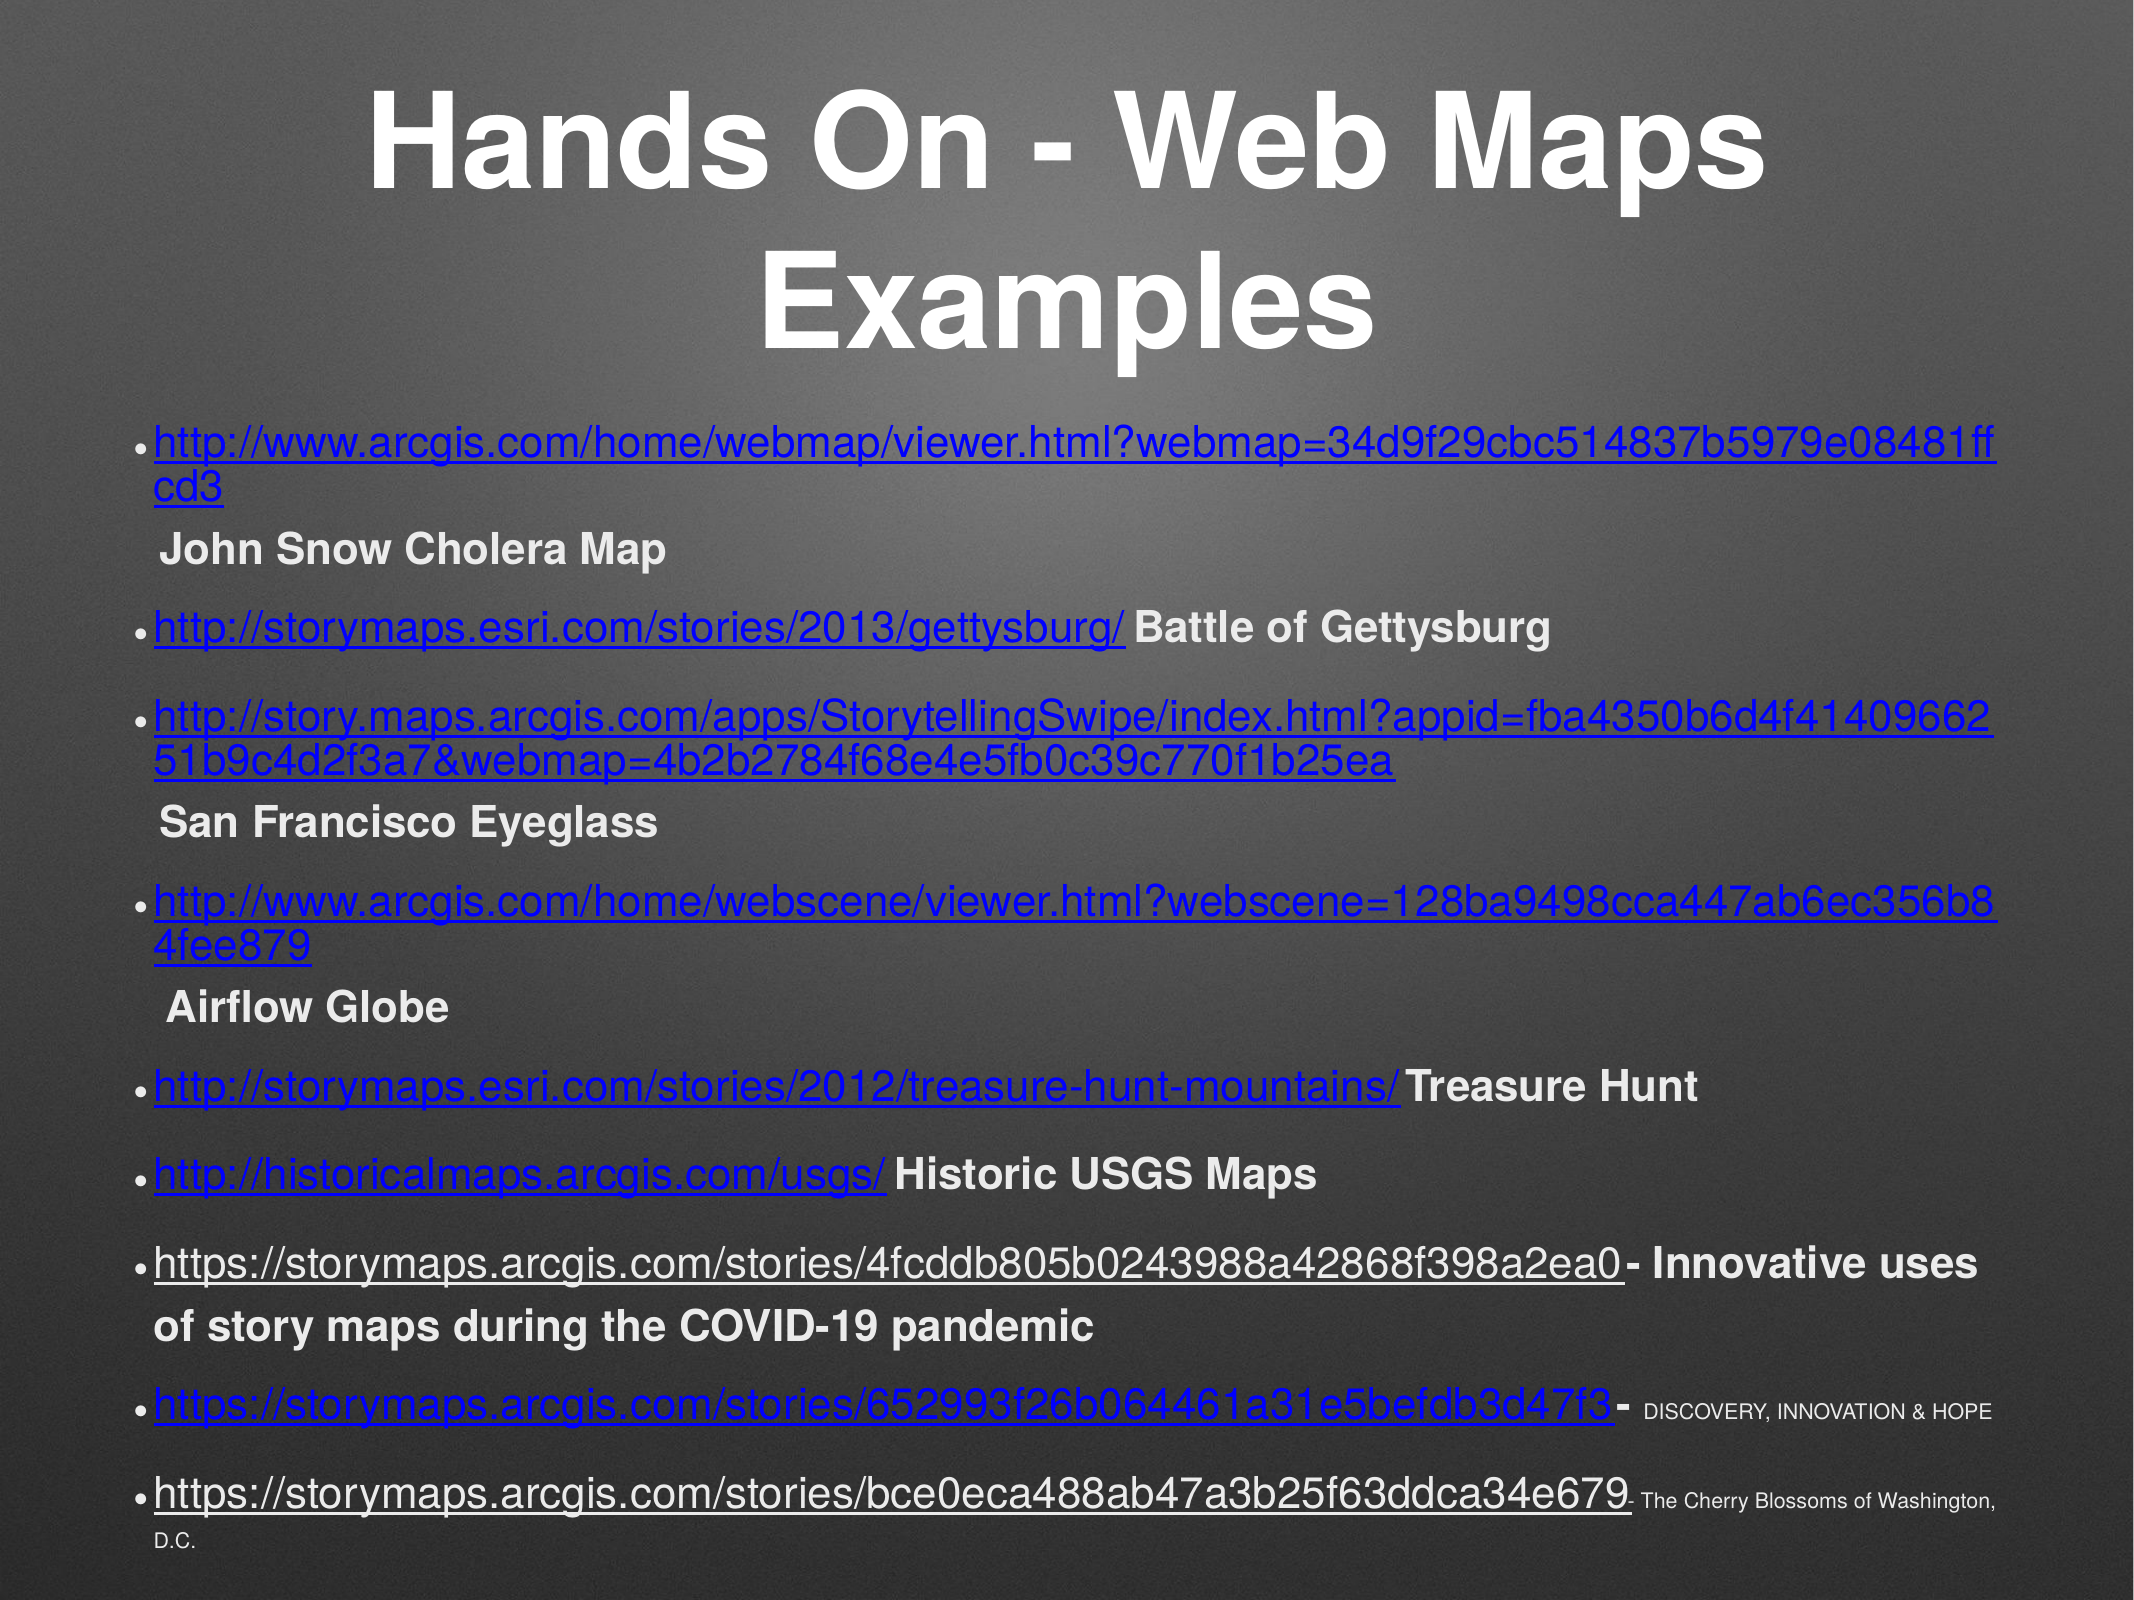

# Hands On - Web Maps Examples
http://www.arcgis.com/home/webmap/viewer.html?webmap=34d9f29cbc514837b5979e08481ffcd3 John Snow Cholera Map
http://storymaps.esri.com/stories/2013/gettysburg/  Battle of Gettysburg
http://story.maps.arcgis.com/apps/StorytellingSwipe/index.html?appid=fba4350b6d4f4140966251b9c4d2f3a7&webmap=4b2b2784f68e4e5fb0c39c770f1b25ea San Francisco Eyeglass
http://www.arcgis.com/home/webscene/viewer.html?webscene=128ba9498cca447ab6ec356b84fee879  Airflow Globe
http://storymaps.esri.com/stories/2012/treasure-hunt-mountains/  Treasure Hunt
http://historicalmaps.arcgis.com/usgs/  Historic USGS Maps
https://storymaps.arcgis.com/stories/4fcddb805b0243988a42868f398a2ea0 - Innovative uses of story maps during the COVID-19 pandemic
https://storymaps.arcgis.com/stories/652993f26b064461a31e5befdb3d47f3 - DISCOVERY, INNOVATION & HOPE
https://storymaps.arcgis.com/stories/bce0eca488ab47a3b25f63ddca34e679 - The Cherry Blossoms of Washington, D.C.